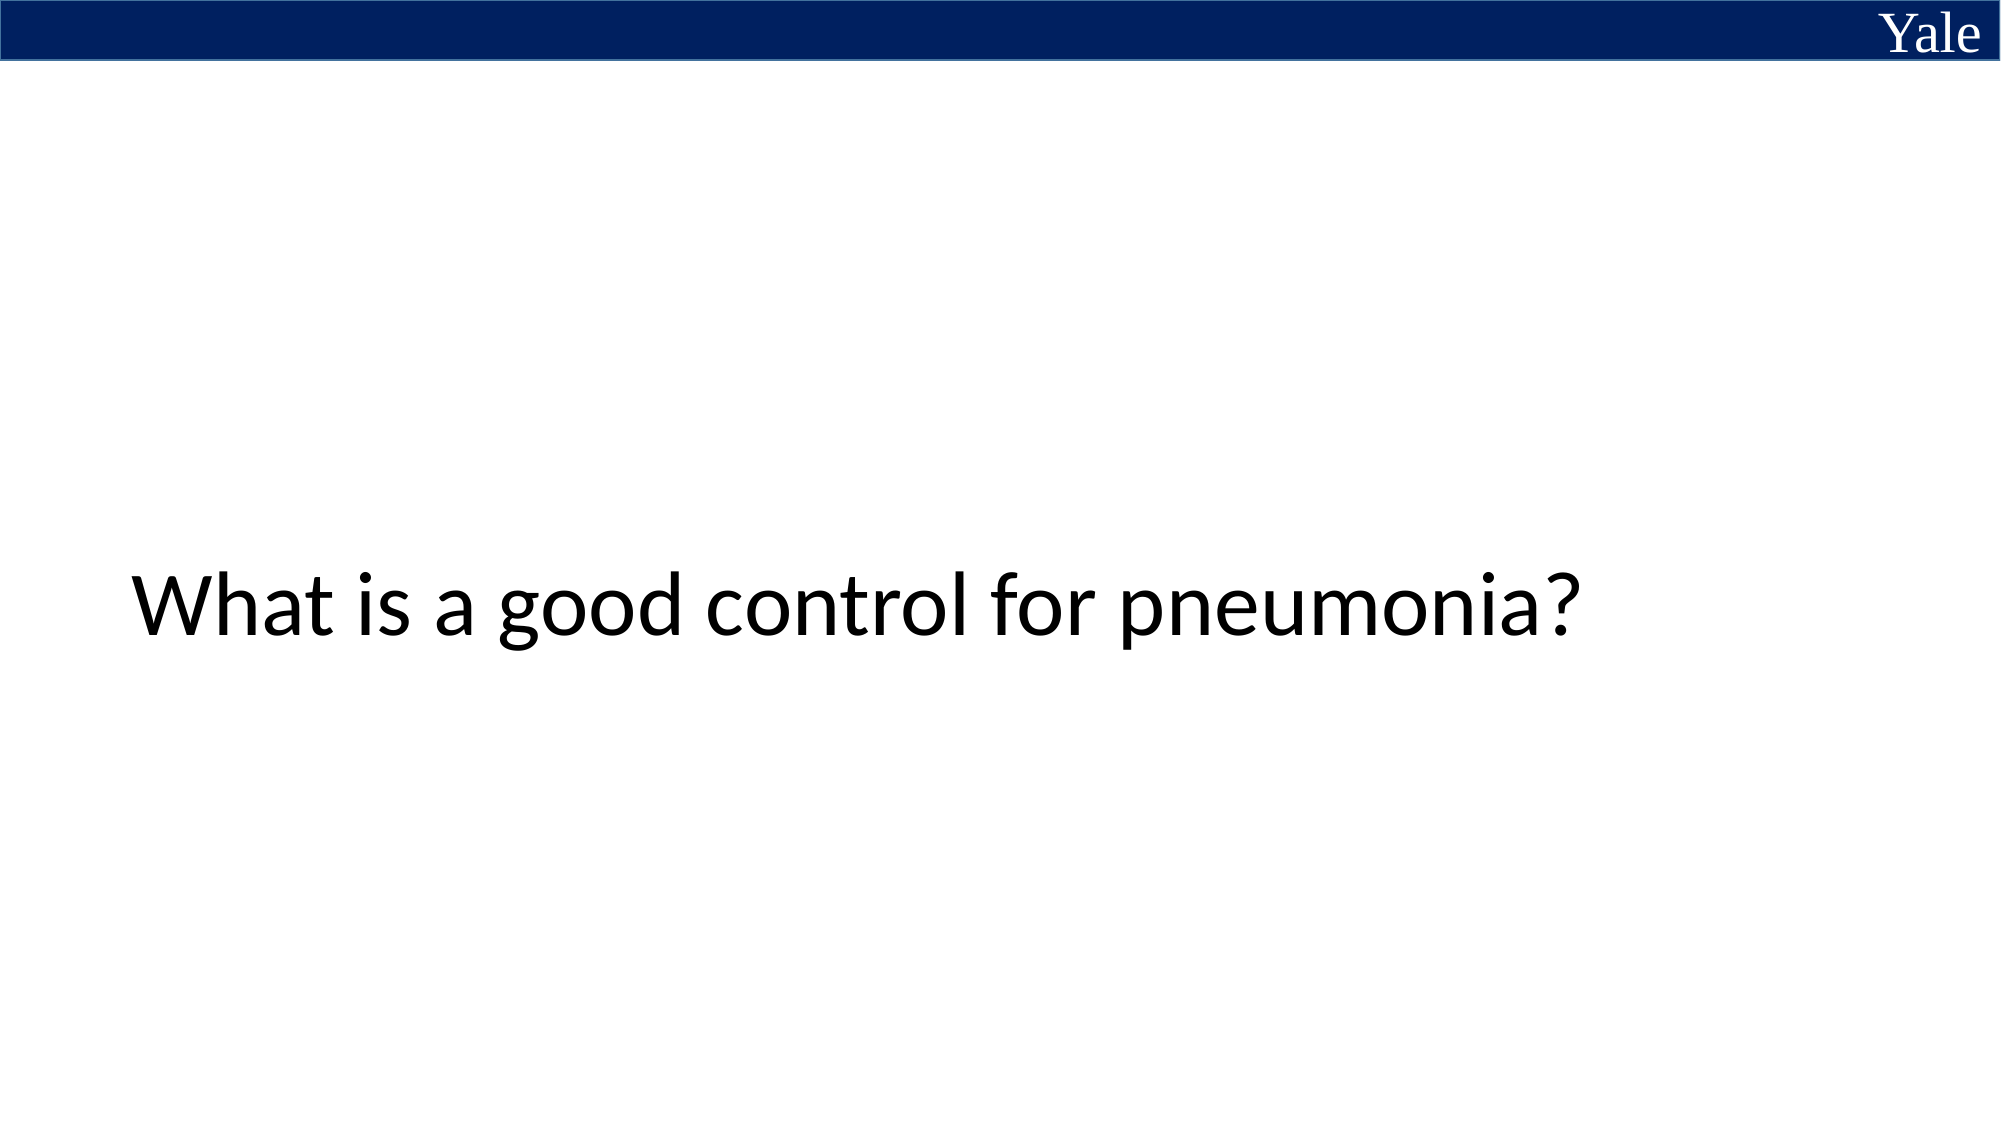

# What is a good control for pneumonia?